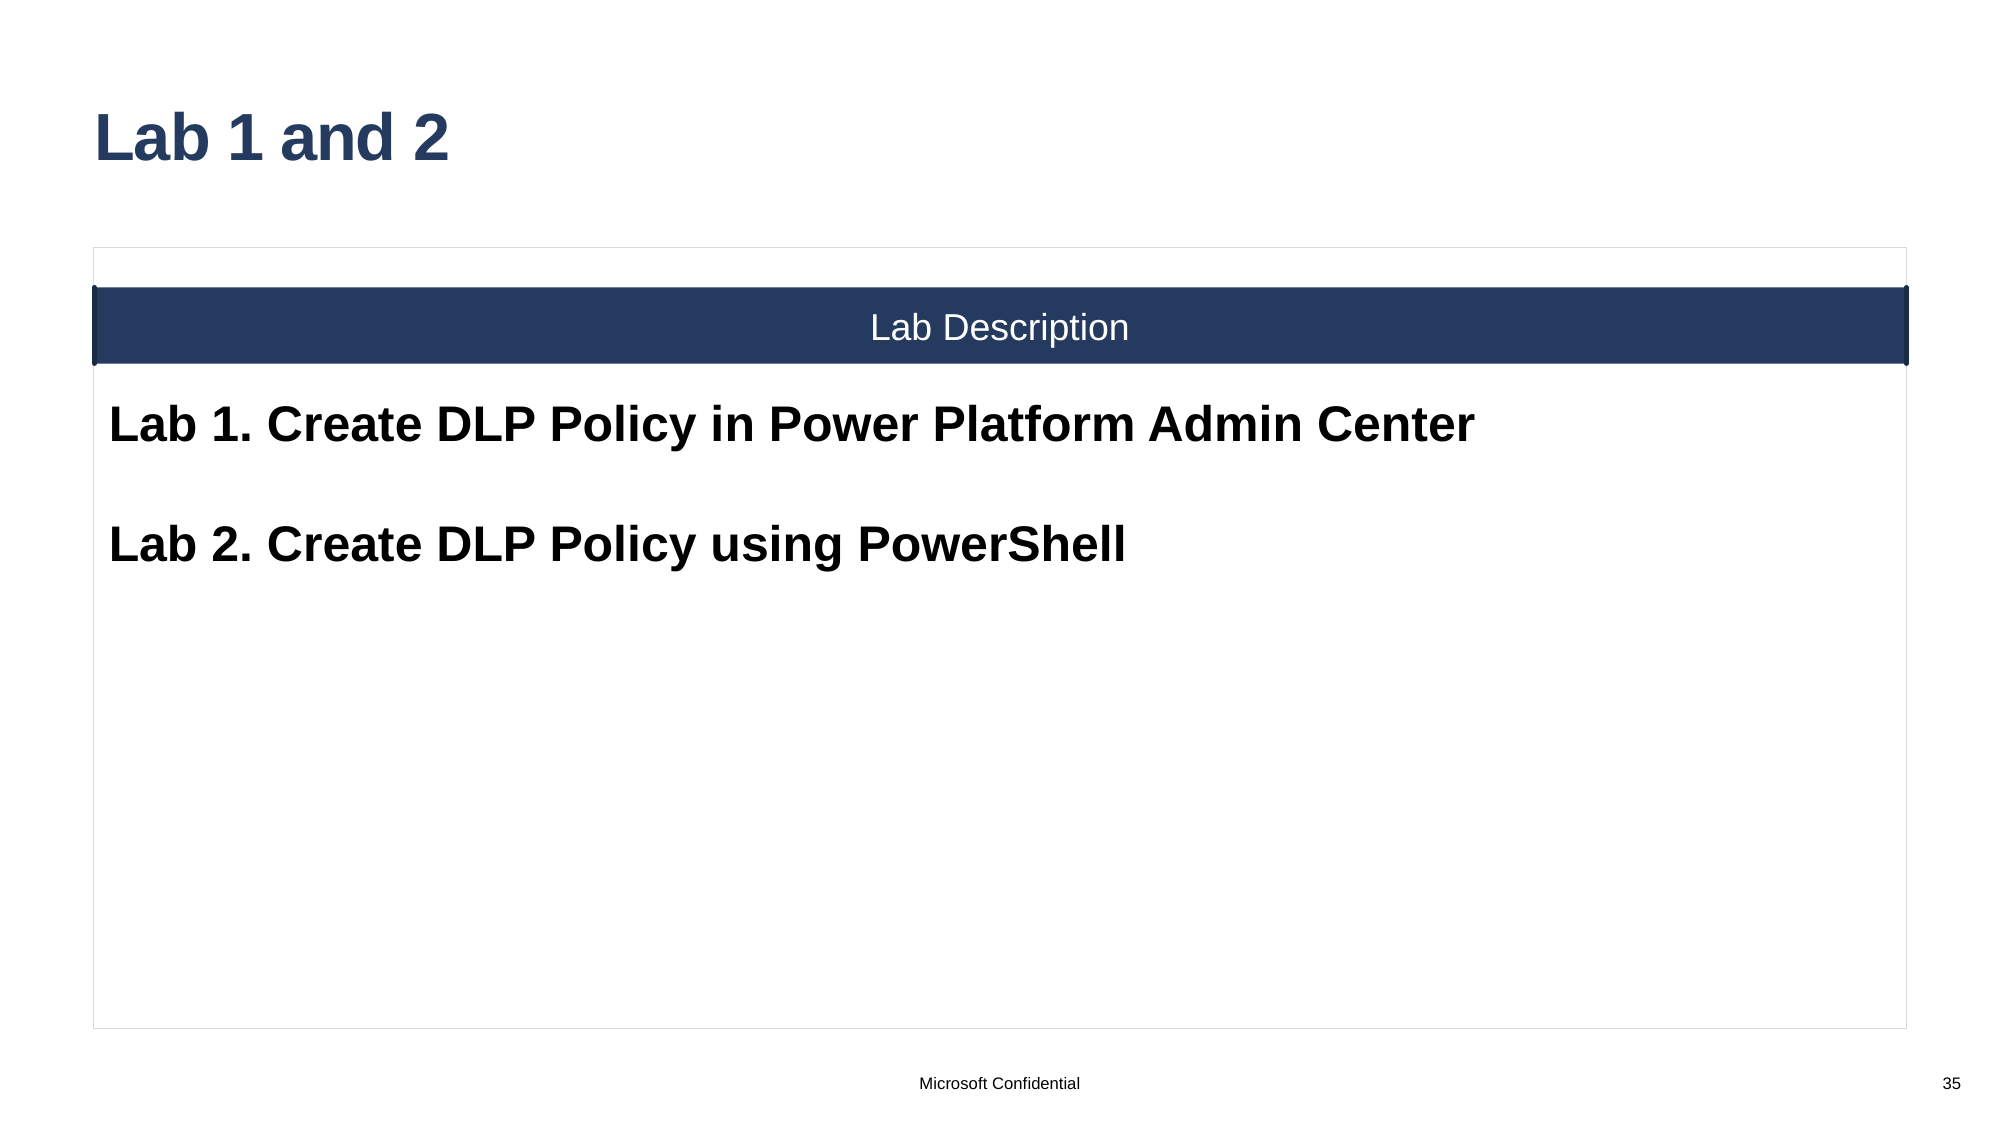

# Lab 1 and 2

Lab Description
Lab 1. Create DLP Policy in Power Platform Admin Center
Lab 2. Create DLP Policy using PowerShell
Microsoft Confidential
35